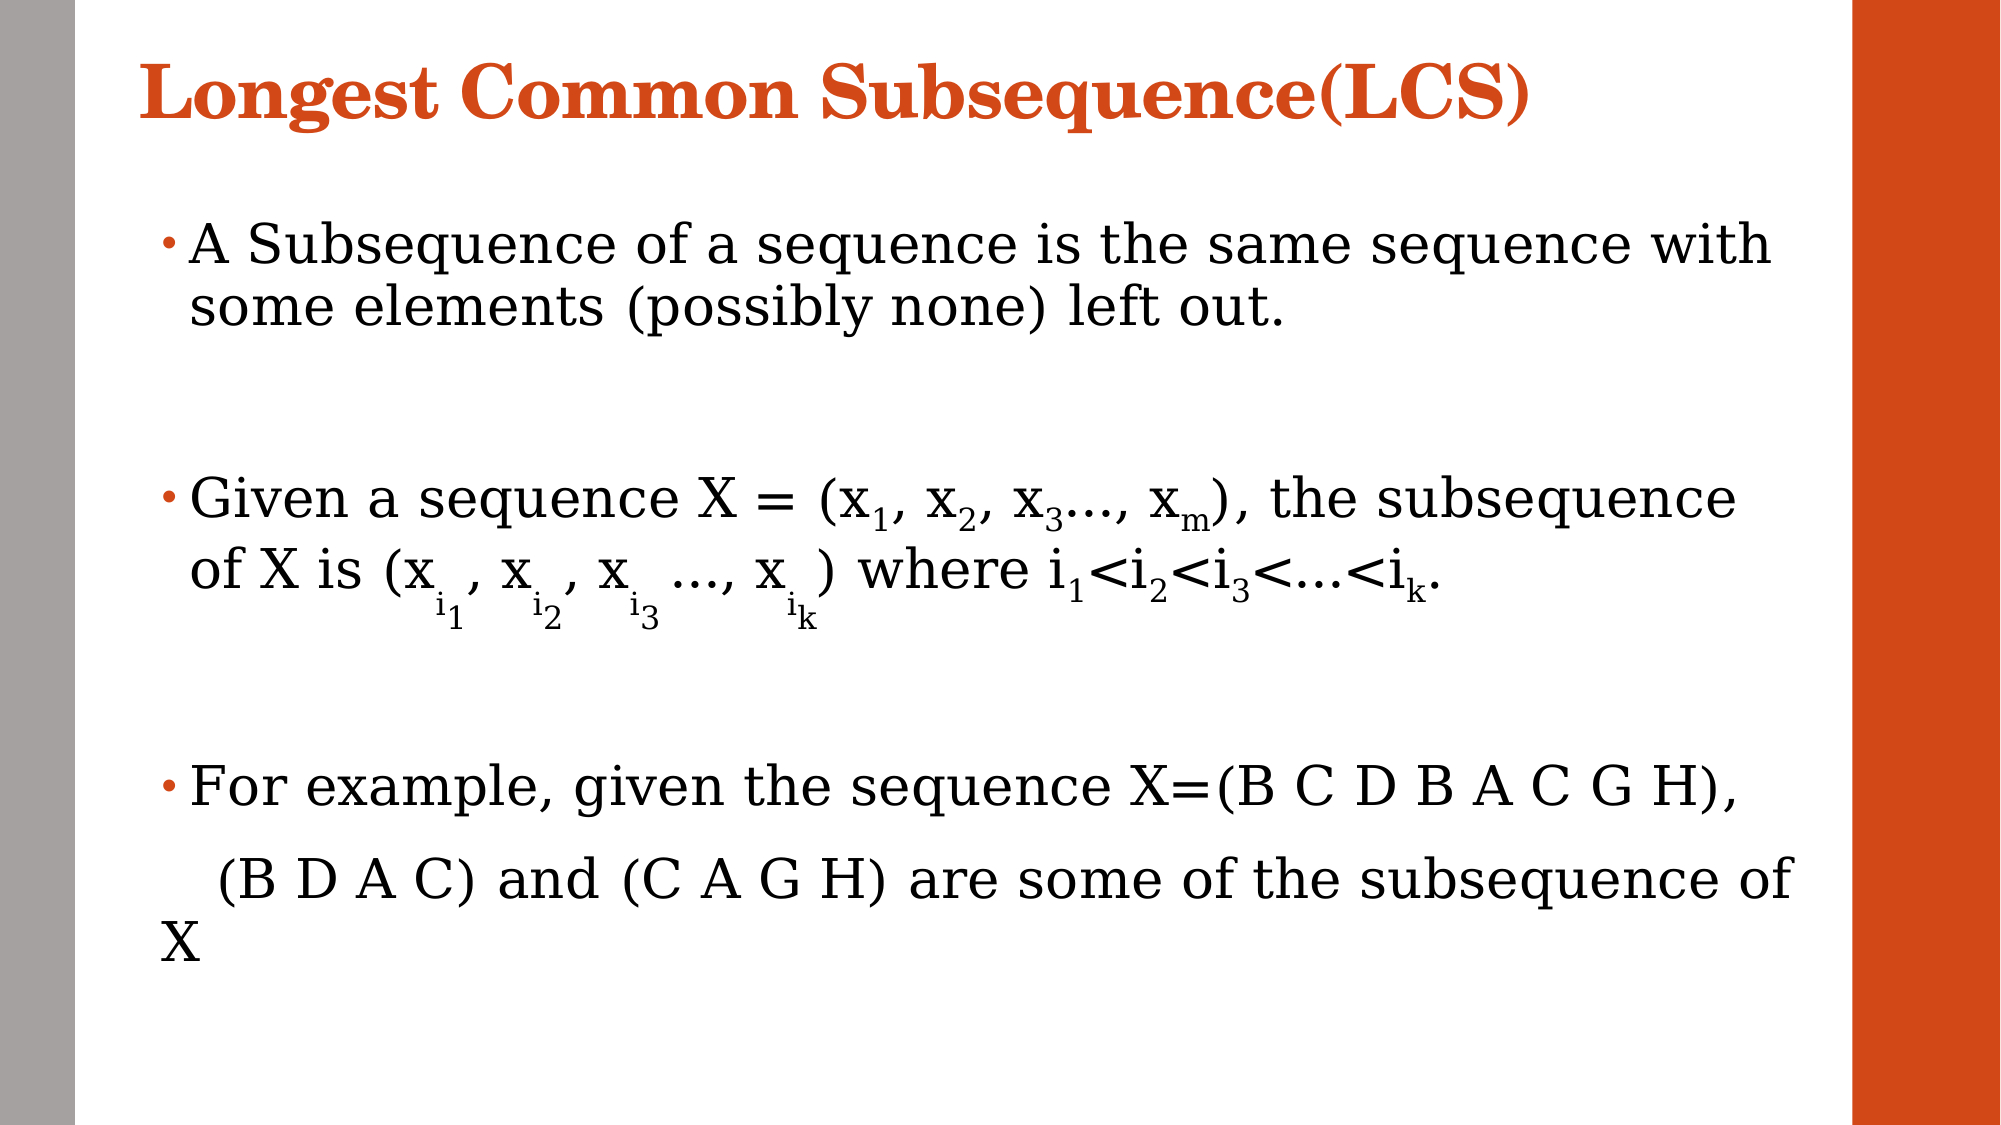

# Longest Common Subsequence(LCS)
A Subsequence of a sequence is the same sequence with some elements (possibly none) left out.

Given a sequence X = (x1, x2, x3…, xm), the subsequence of X is (xi1, xi2, xi3 …, xik) where i1<i2<i3<…<ik.

For example, given the sequence X=(B C D B A C G H),
   (B D A C) and (C A G H) are some of the subsequence of X